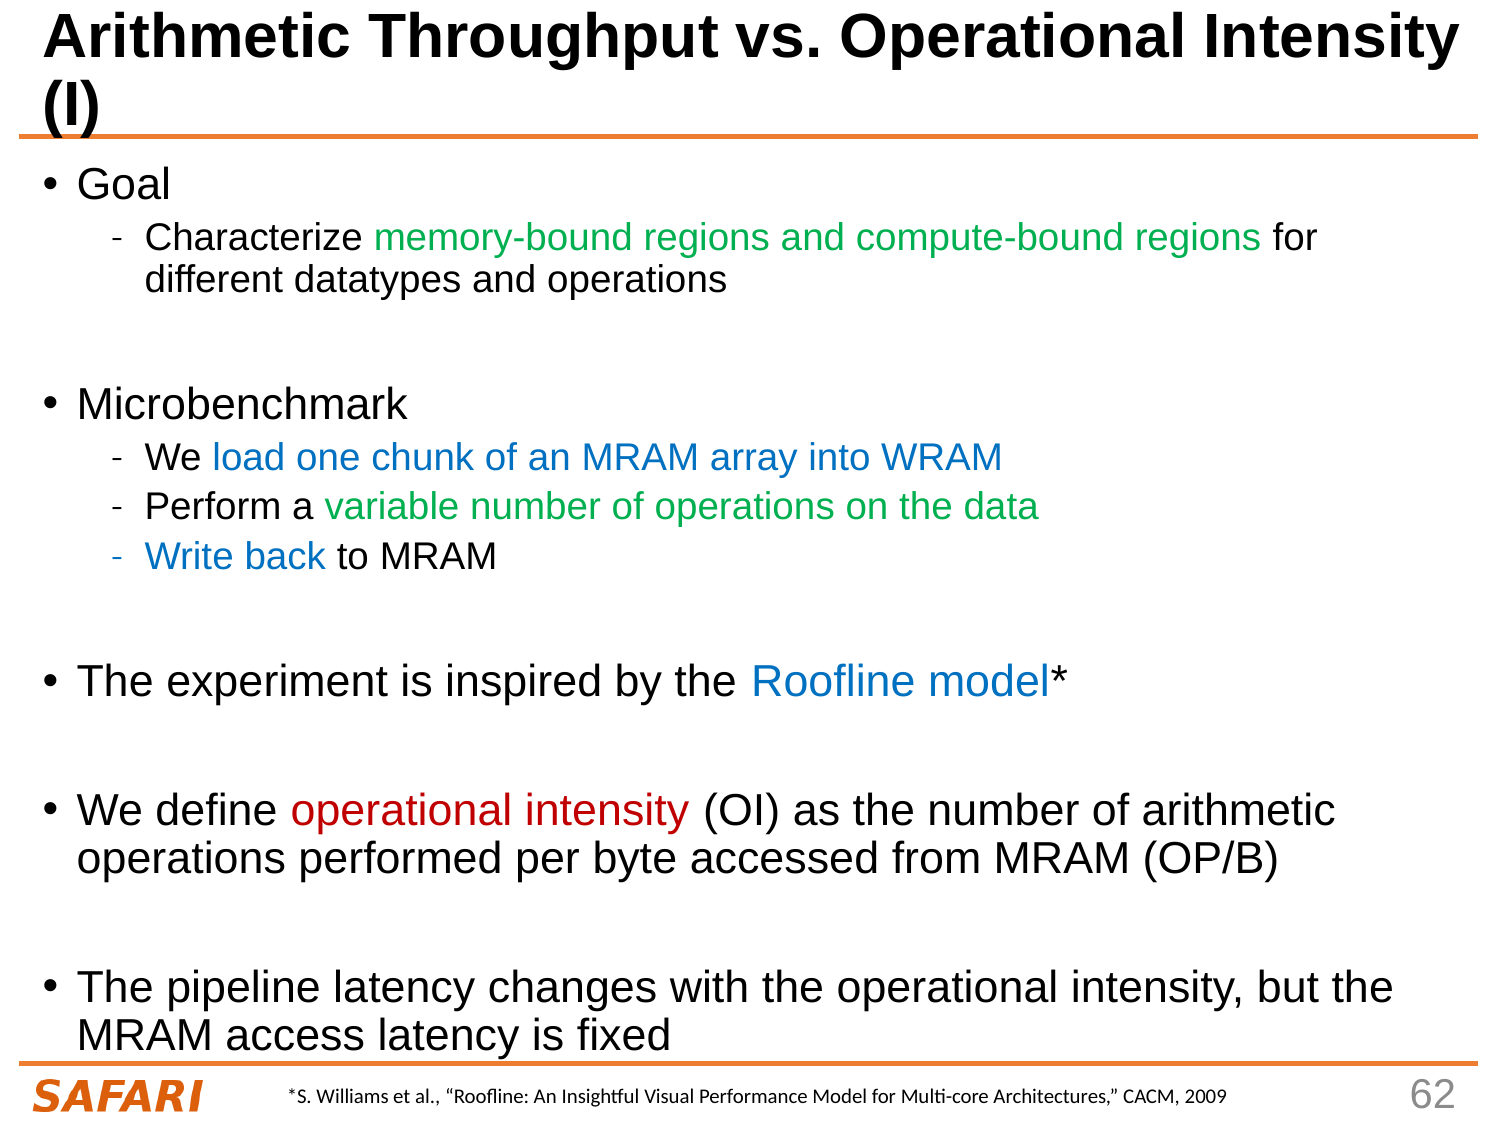

# Arithmetic Throughput vs. Operational Intensity (I)
Goal
Characterize memory-bound regions and compute-bound regions for different datatypes and operations

Microbenchmark
We load one chunk of an MRAM array into WRAM
Perform a variable number of operations on the data
Write back to MRAM

The experiment is inspired by the Roofline model*

We define operational intensity (OI) as the number of arithmetic operations performed per byte accessed from MRAM (OP/B)

The pipeline latency changes with the operational intensity, but the MRAM access latency is fixed
*S. Williams et al., “Roofline: An Insightful Visual Performance Model for Multi-core Architectures,” CACM, 2009